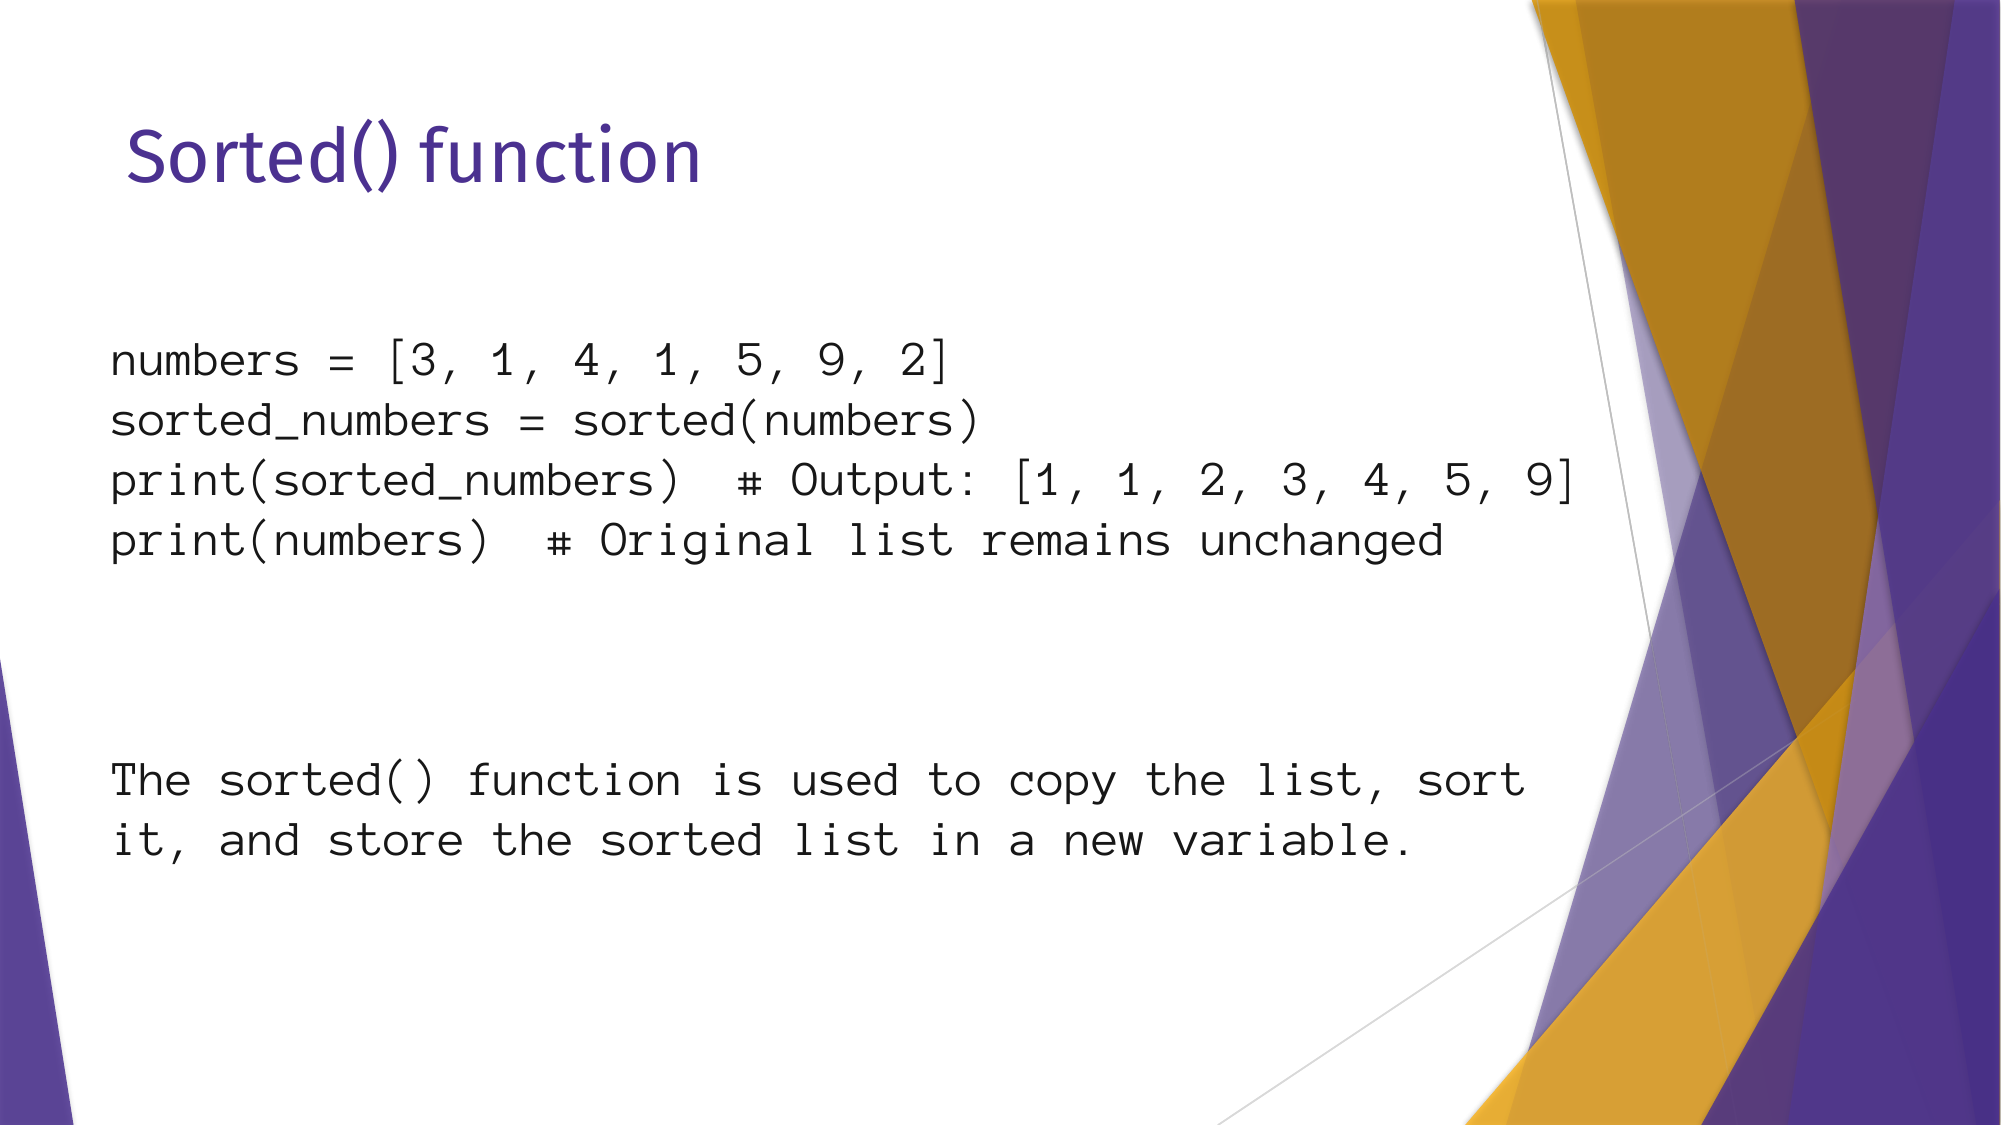

# Sorted() function
numbers = [3, 1, 4, 1, 5, 9, 2]
sorted_numbers = sorted(numbers)
print(sorted_numbers)  # Output: [1, 1, 2, 3, 4, 5, 9]
print(numbers)  # Original list remains unchanged

The sorted() function is used to copy the list, sort
it, and store the sorted list in a new variable.